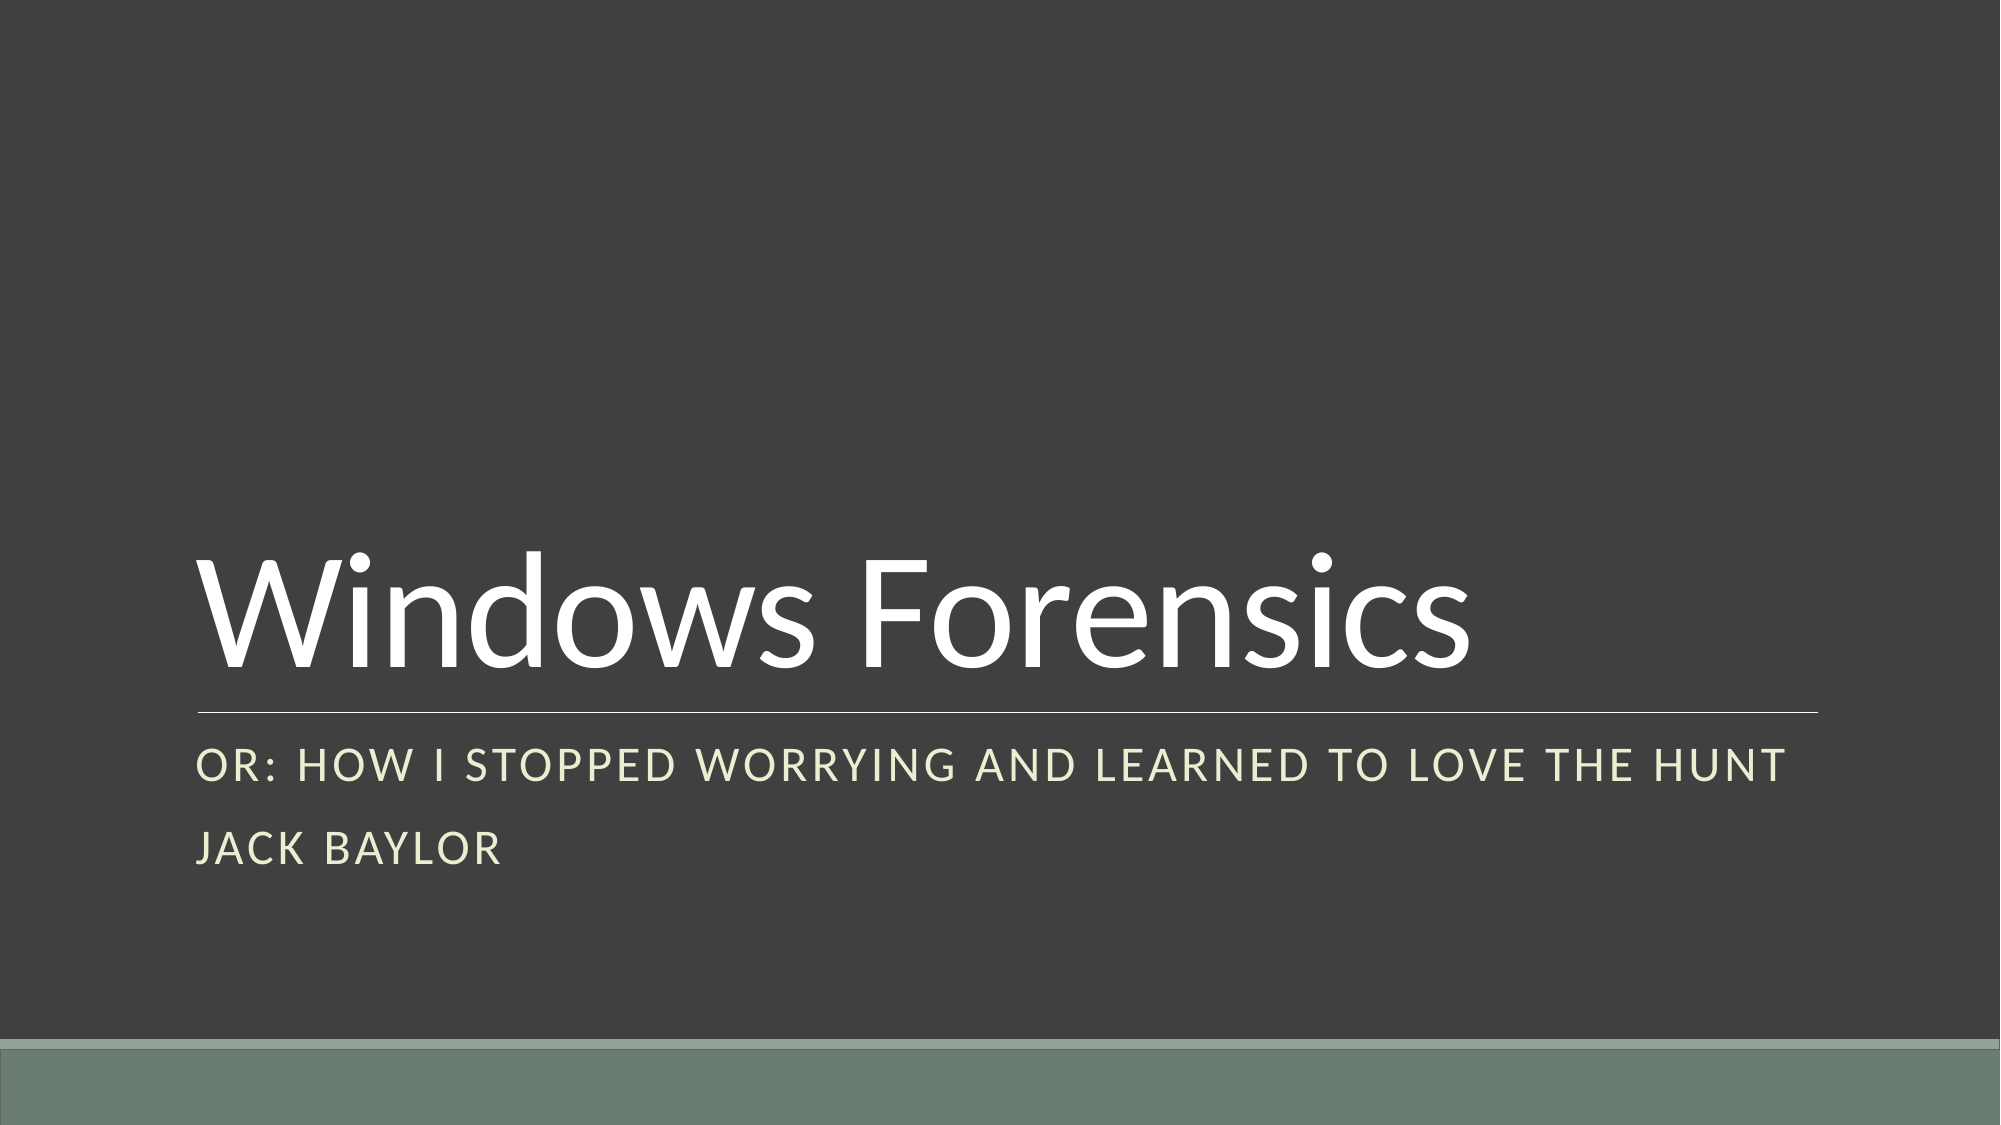

# Windows Forensics
Or: How I stopped worrying and learned to love the hunt
Jack Baylor